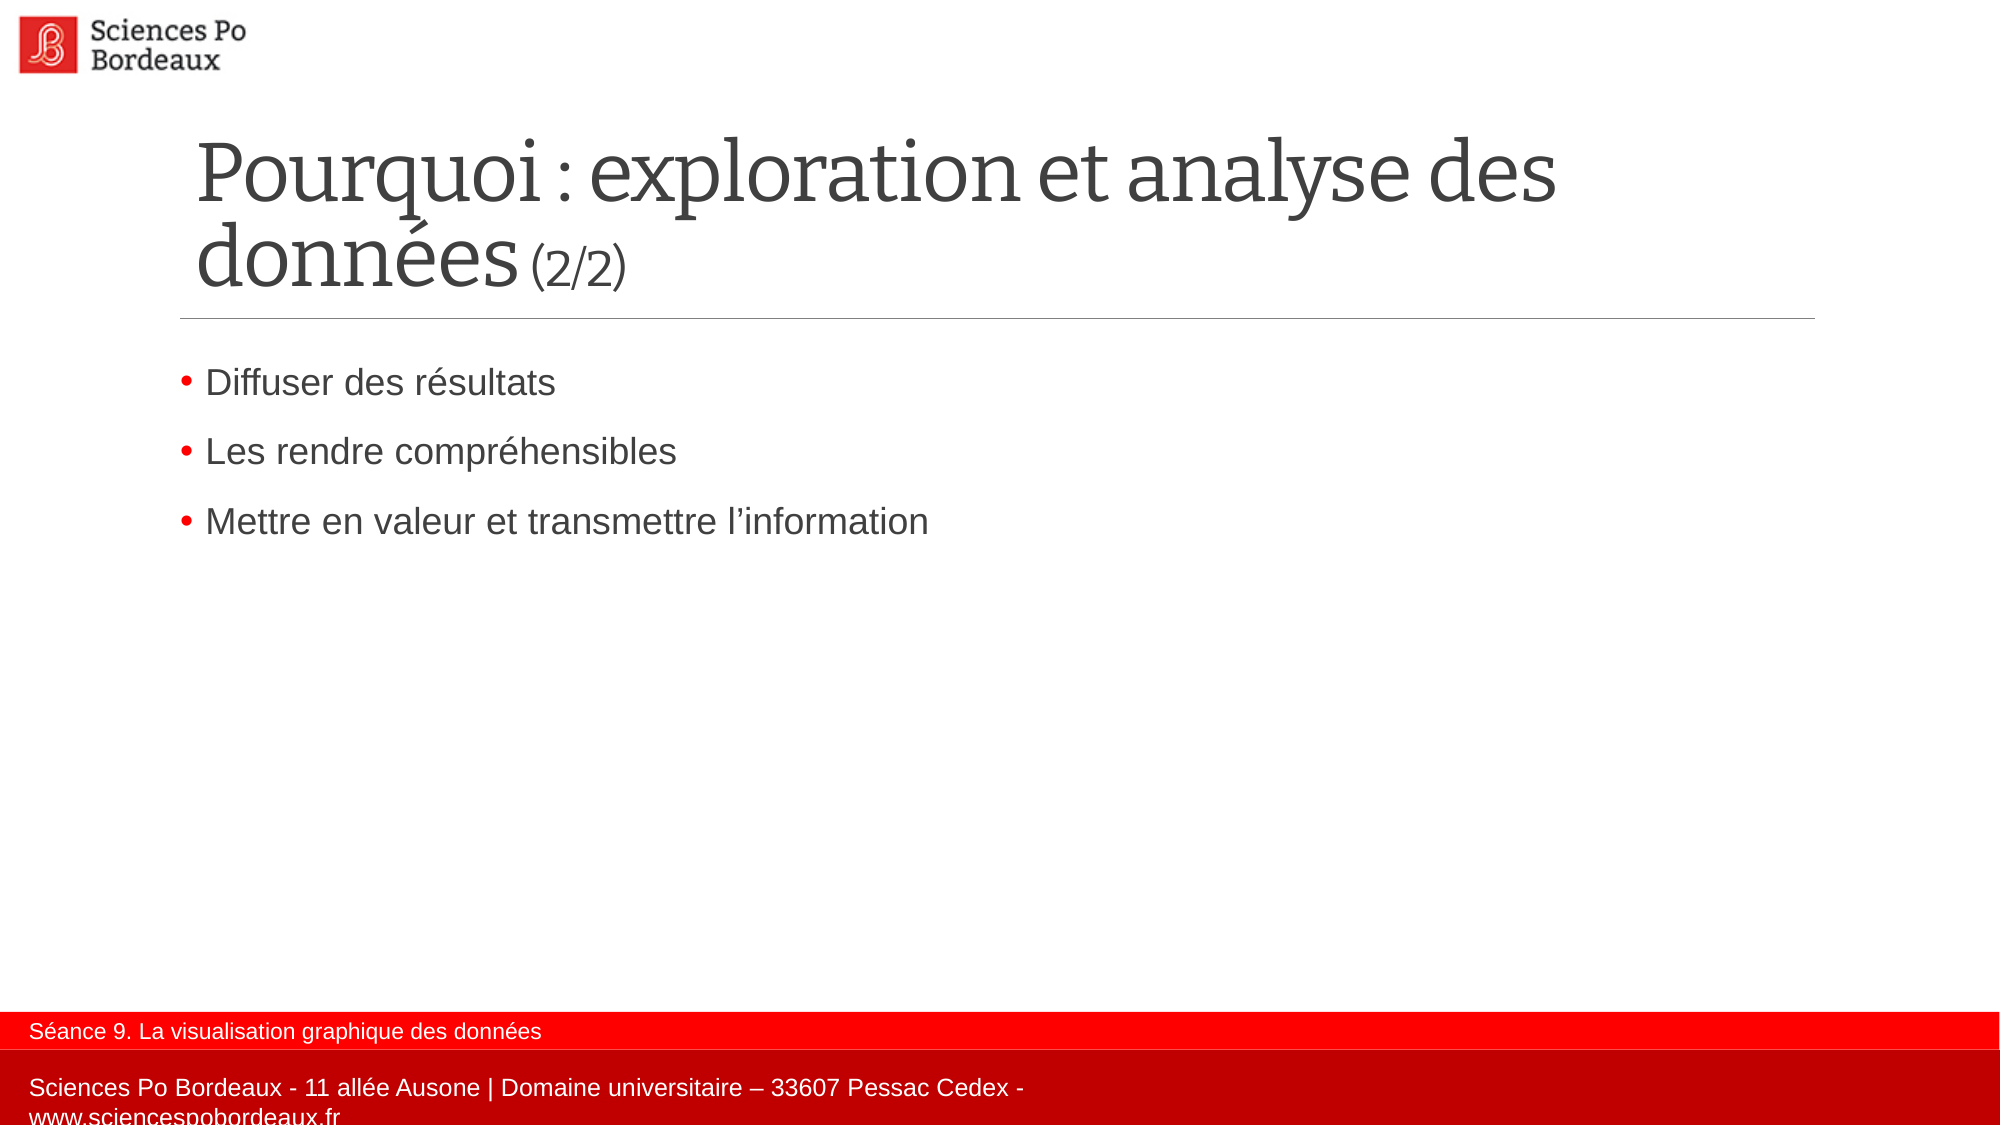

# Pourquoi : exploration et analyse des données (2/2)
 Diffuser des résultats
 Les rendre compréhensibles
 Mettre en valeur et transmettre l’information
Séance 9. La visualisation graphique des données